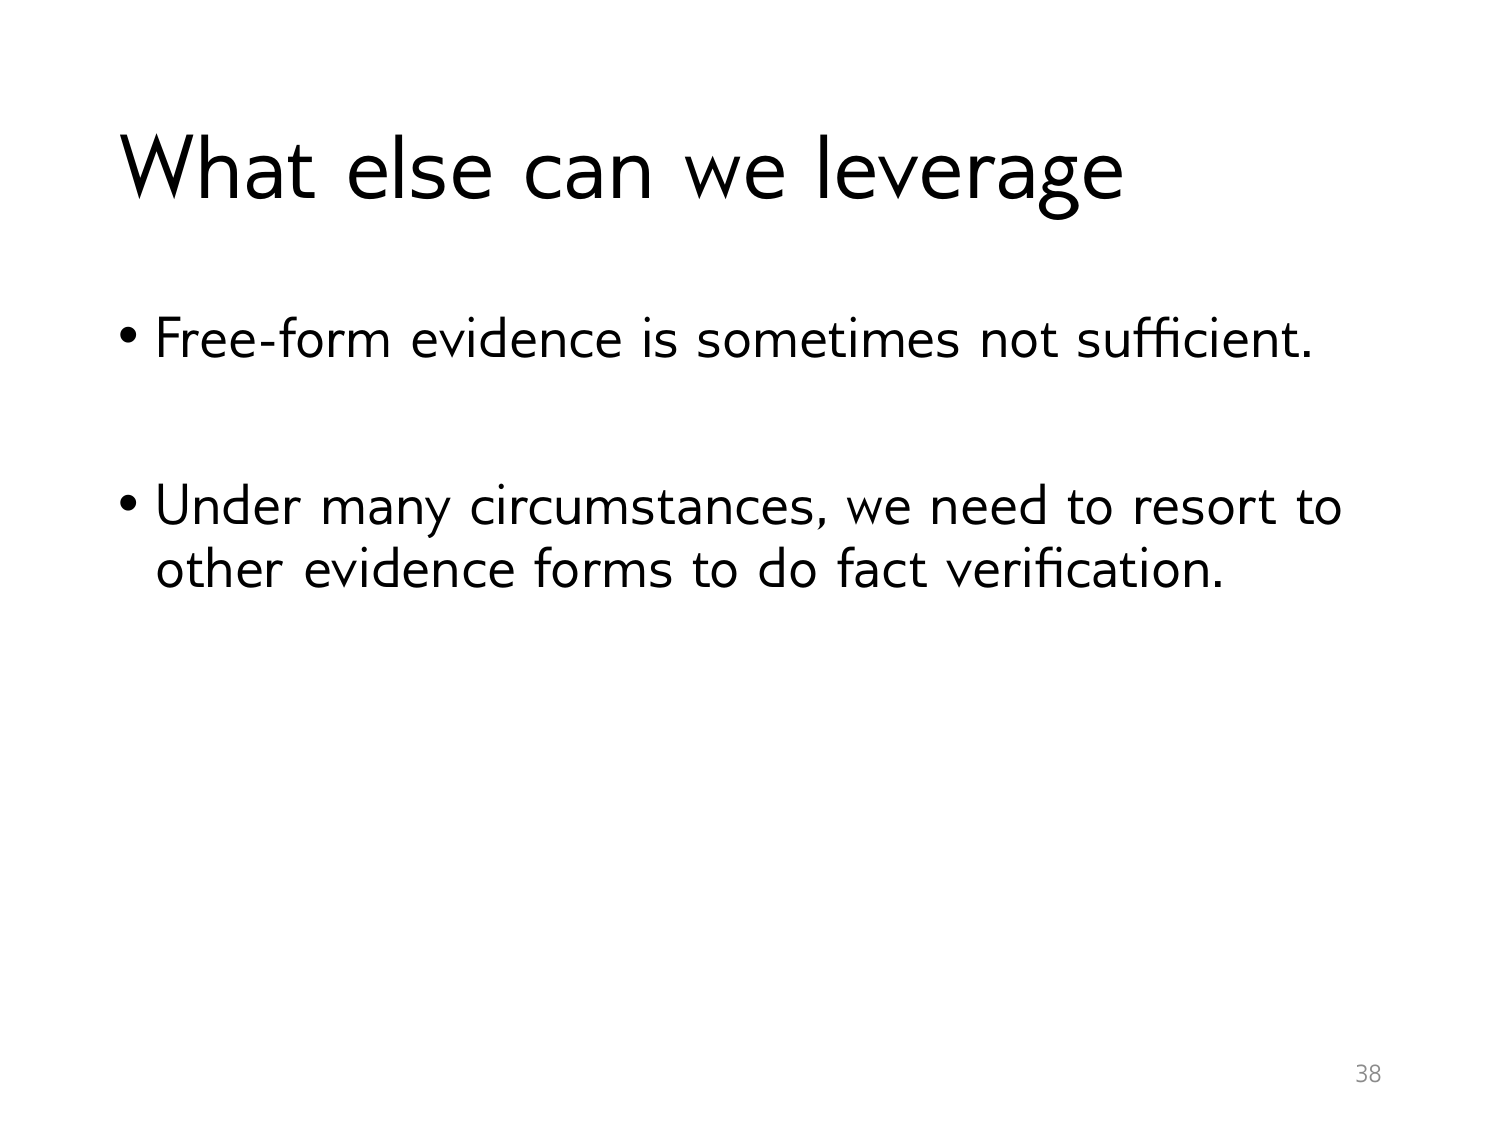

# What else can we leverage
Free-form evidence is sometimes not sufficient.

Under many circumstances, we need to resort to other evidence forms to do fact verification.
38